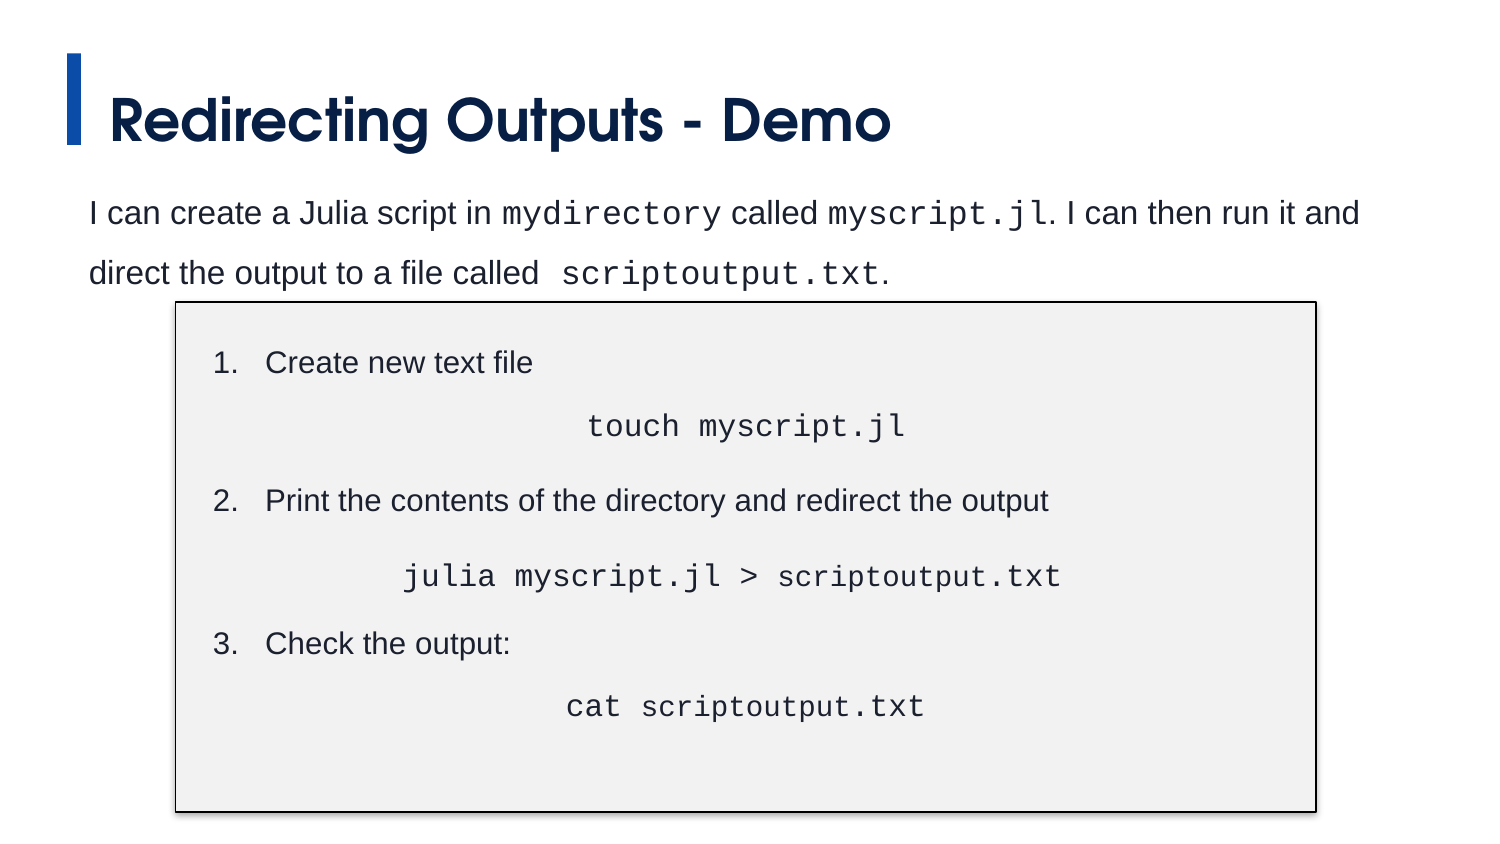

Redirecting Outputs - Demo

I can create a Julia script in mydirectory called myscript.jl. I can then run it and direct the output to a file called scriptoutput.txt.

1.   Create new text file
touch myscript.jl
2.   Print the contents of the directory and redirect the output
julia myscript.jl > scriptoutput.txt
3.   Check the output:
cat scriptoutput.txt